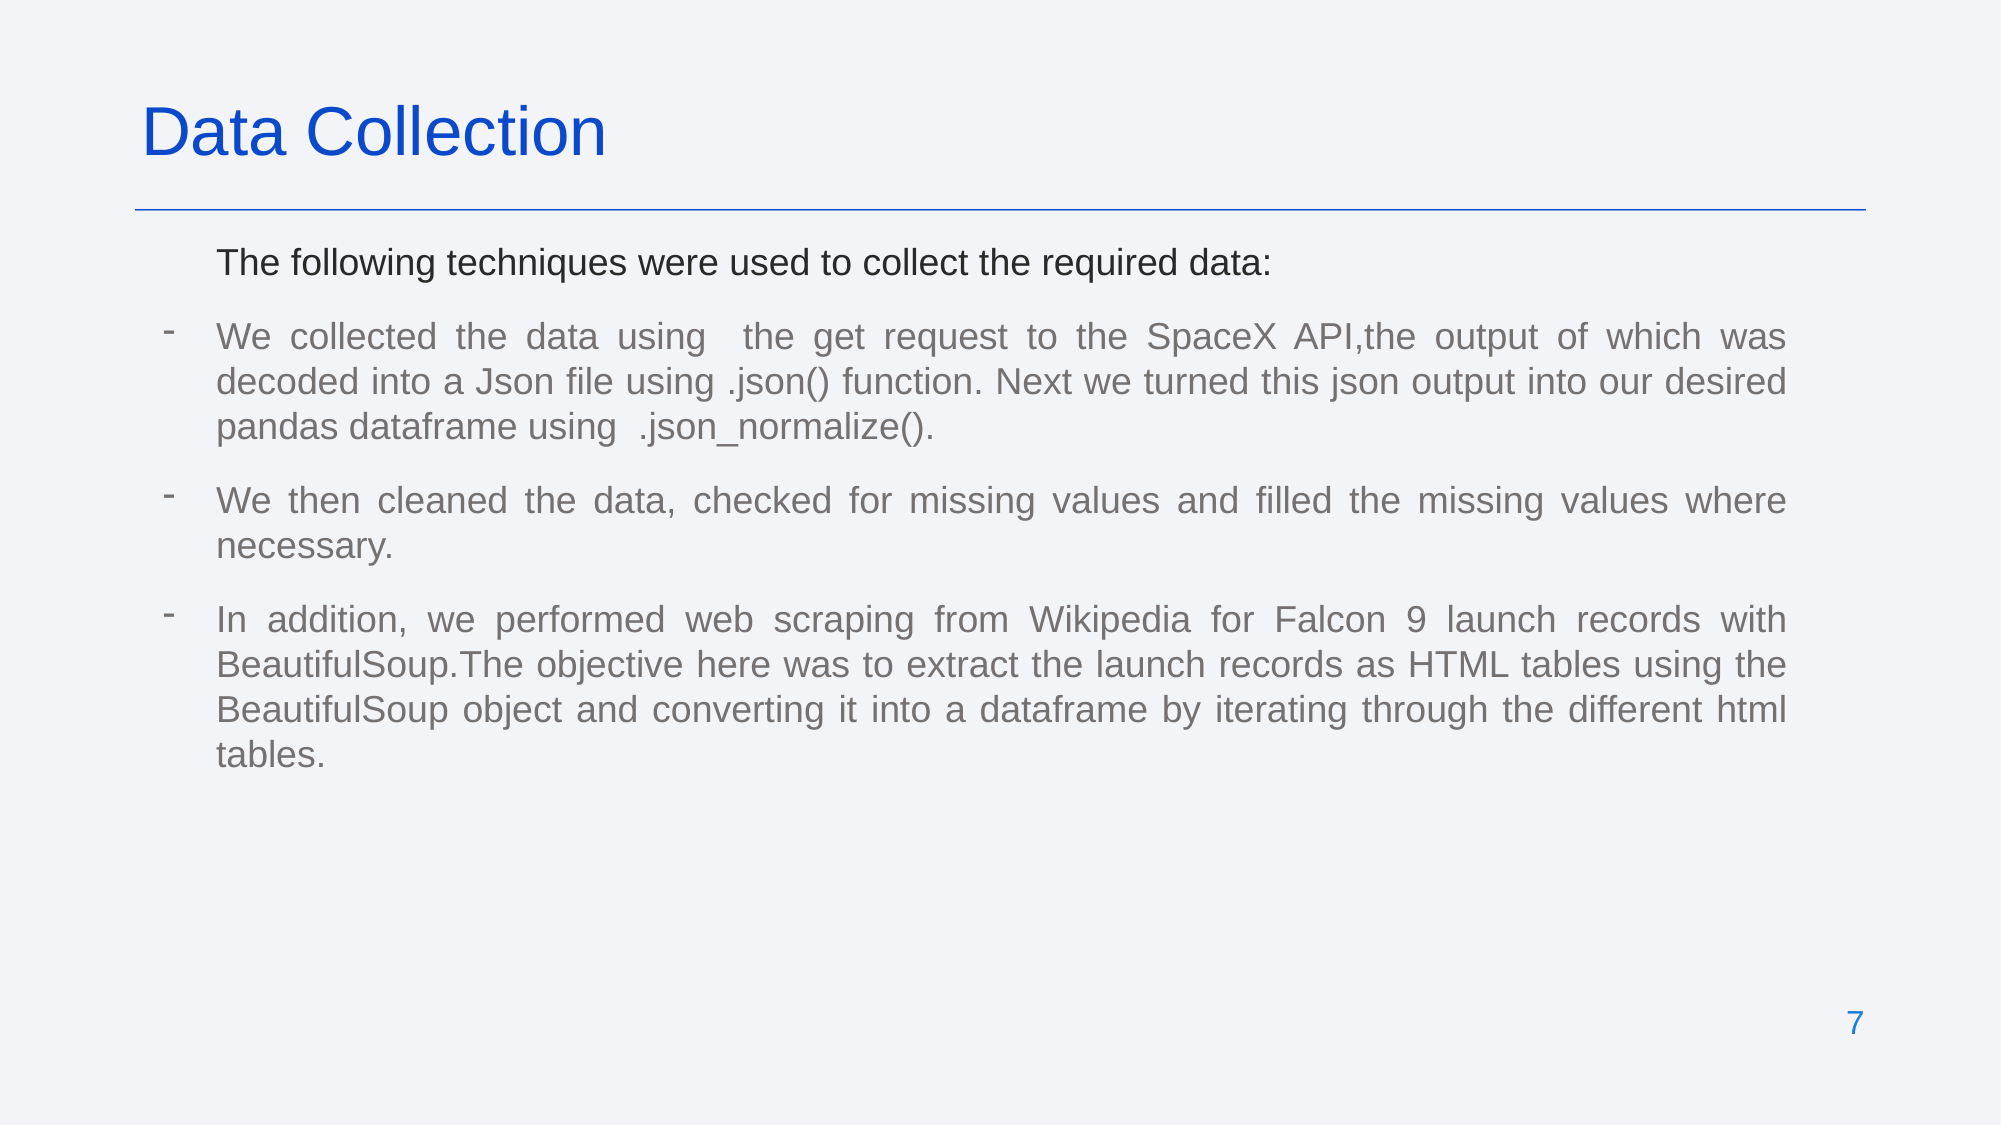

Data Collection
The following techniques were used to collect the required data:
We collected the data using  the get request to the SpaceX API,the output of which was decoded into a Json file using .json() function. Next we turned this json output into our desired pandas dataframe using  .json_normalize().
We then cleaned the data, checked for missing values and filled the missing values where necessary.
In addition, we performed web scraping from Wikipedia for Falcon 9 launch records with BeautifulSoup.The objective here was to extract the launch records as HTML tables using the BeautifulSoup object and converting it into a dataframe by iterating through the different html tables.

7